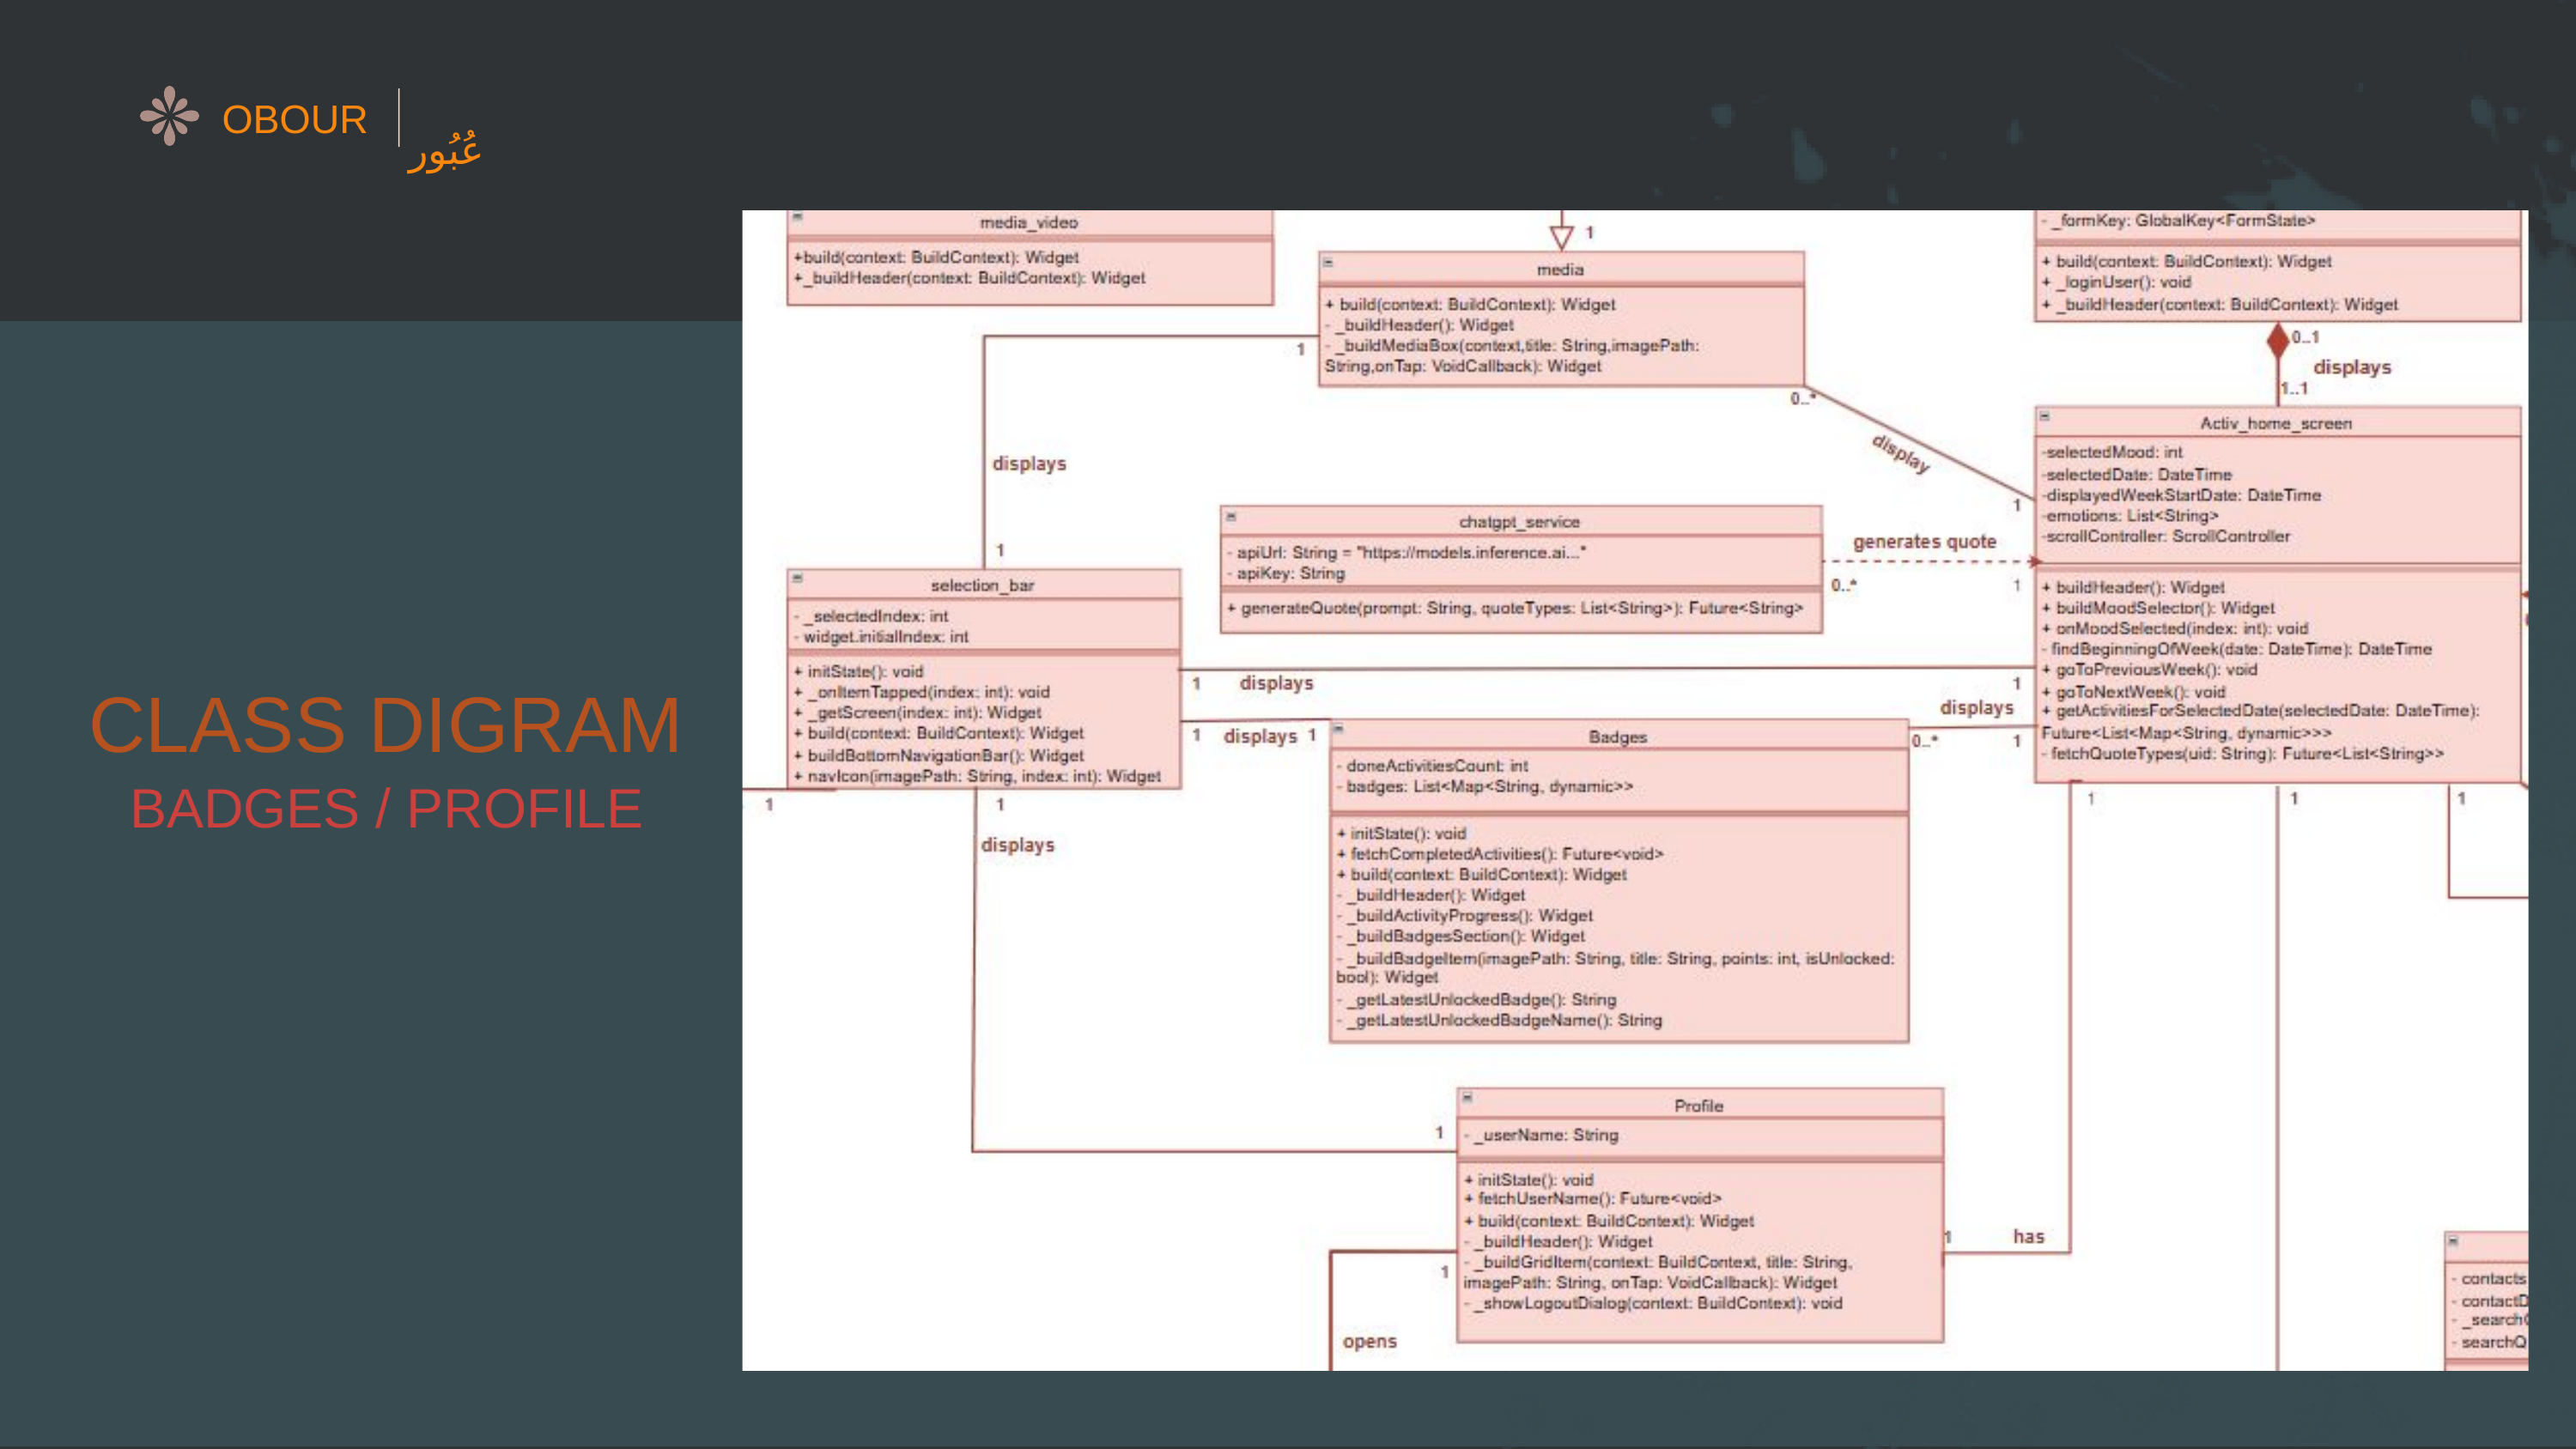

عُبُور

OBOUR

CLASS DIGRAM
BADGES / PROFILE